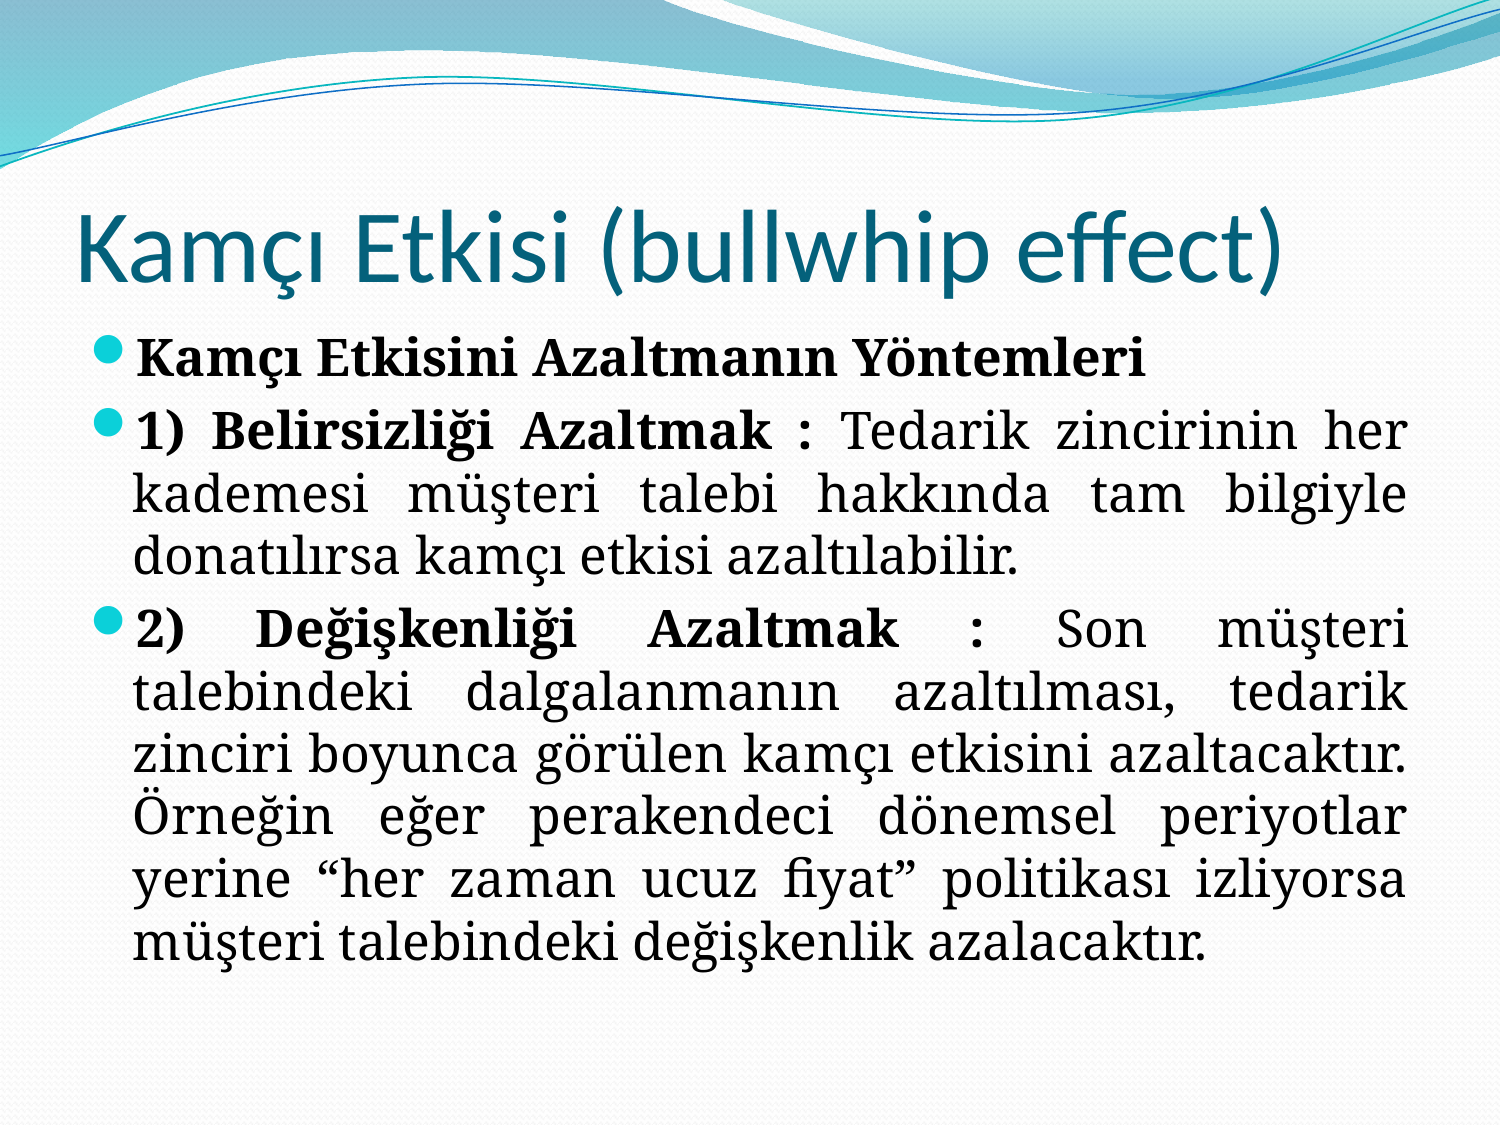

# Kamçı Etkisi (bullwhip effect)
Kamçı Etkisini Azaltmanın Yöntemleri
1) Belirsizliği Azaltmak : Tedarik zincirinin her kademesi müşteri talebi hakkında tam bilgiyle donatılırsa kamçı etkisi azaltılabilir.
2) Değişkenliği Azaltmak : Son müşteri talebindeki dalgalanmanın azaltılması, tedarik zinciri boyunca görülen kamçı etkisini azaltacaktır. Örneğin eğer perakendeci dönemsel periyotlar yerine “her zaman ucuz fiyat” politikası izliyorsa müşteri talebindeki değişkenlik azalacaktır.